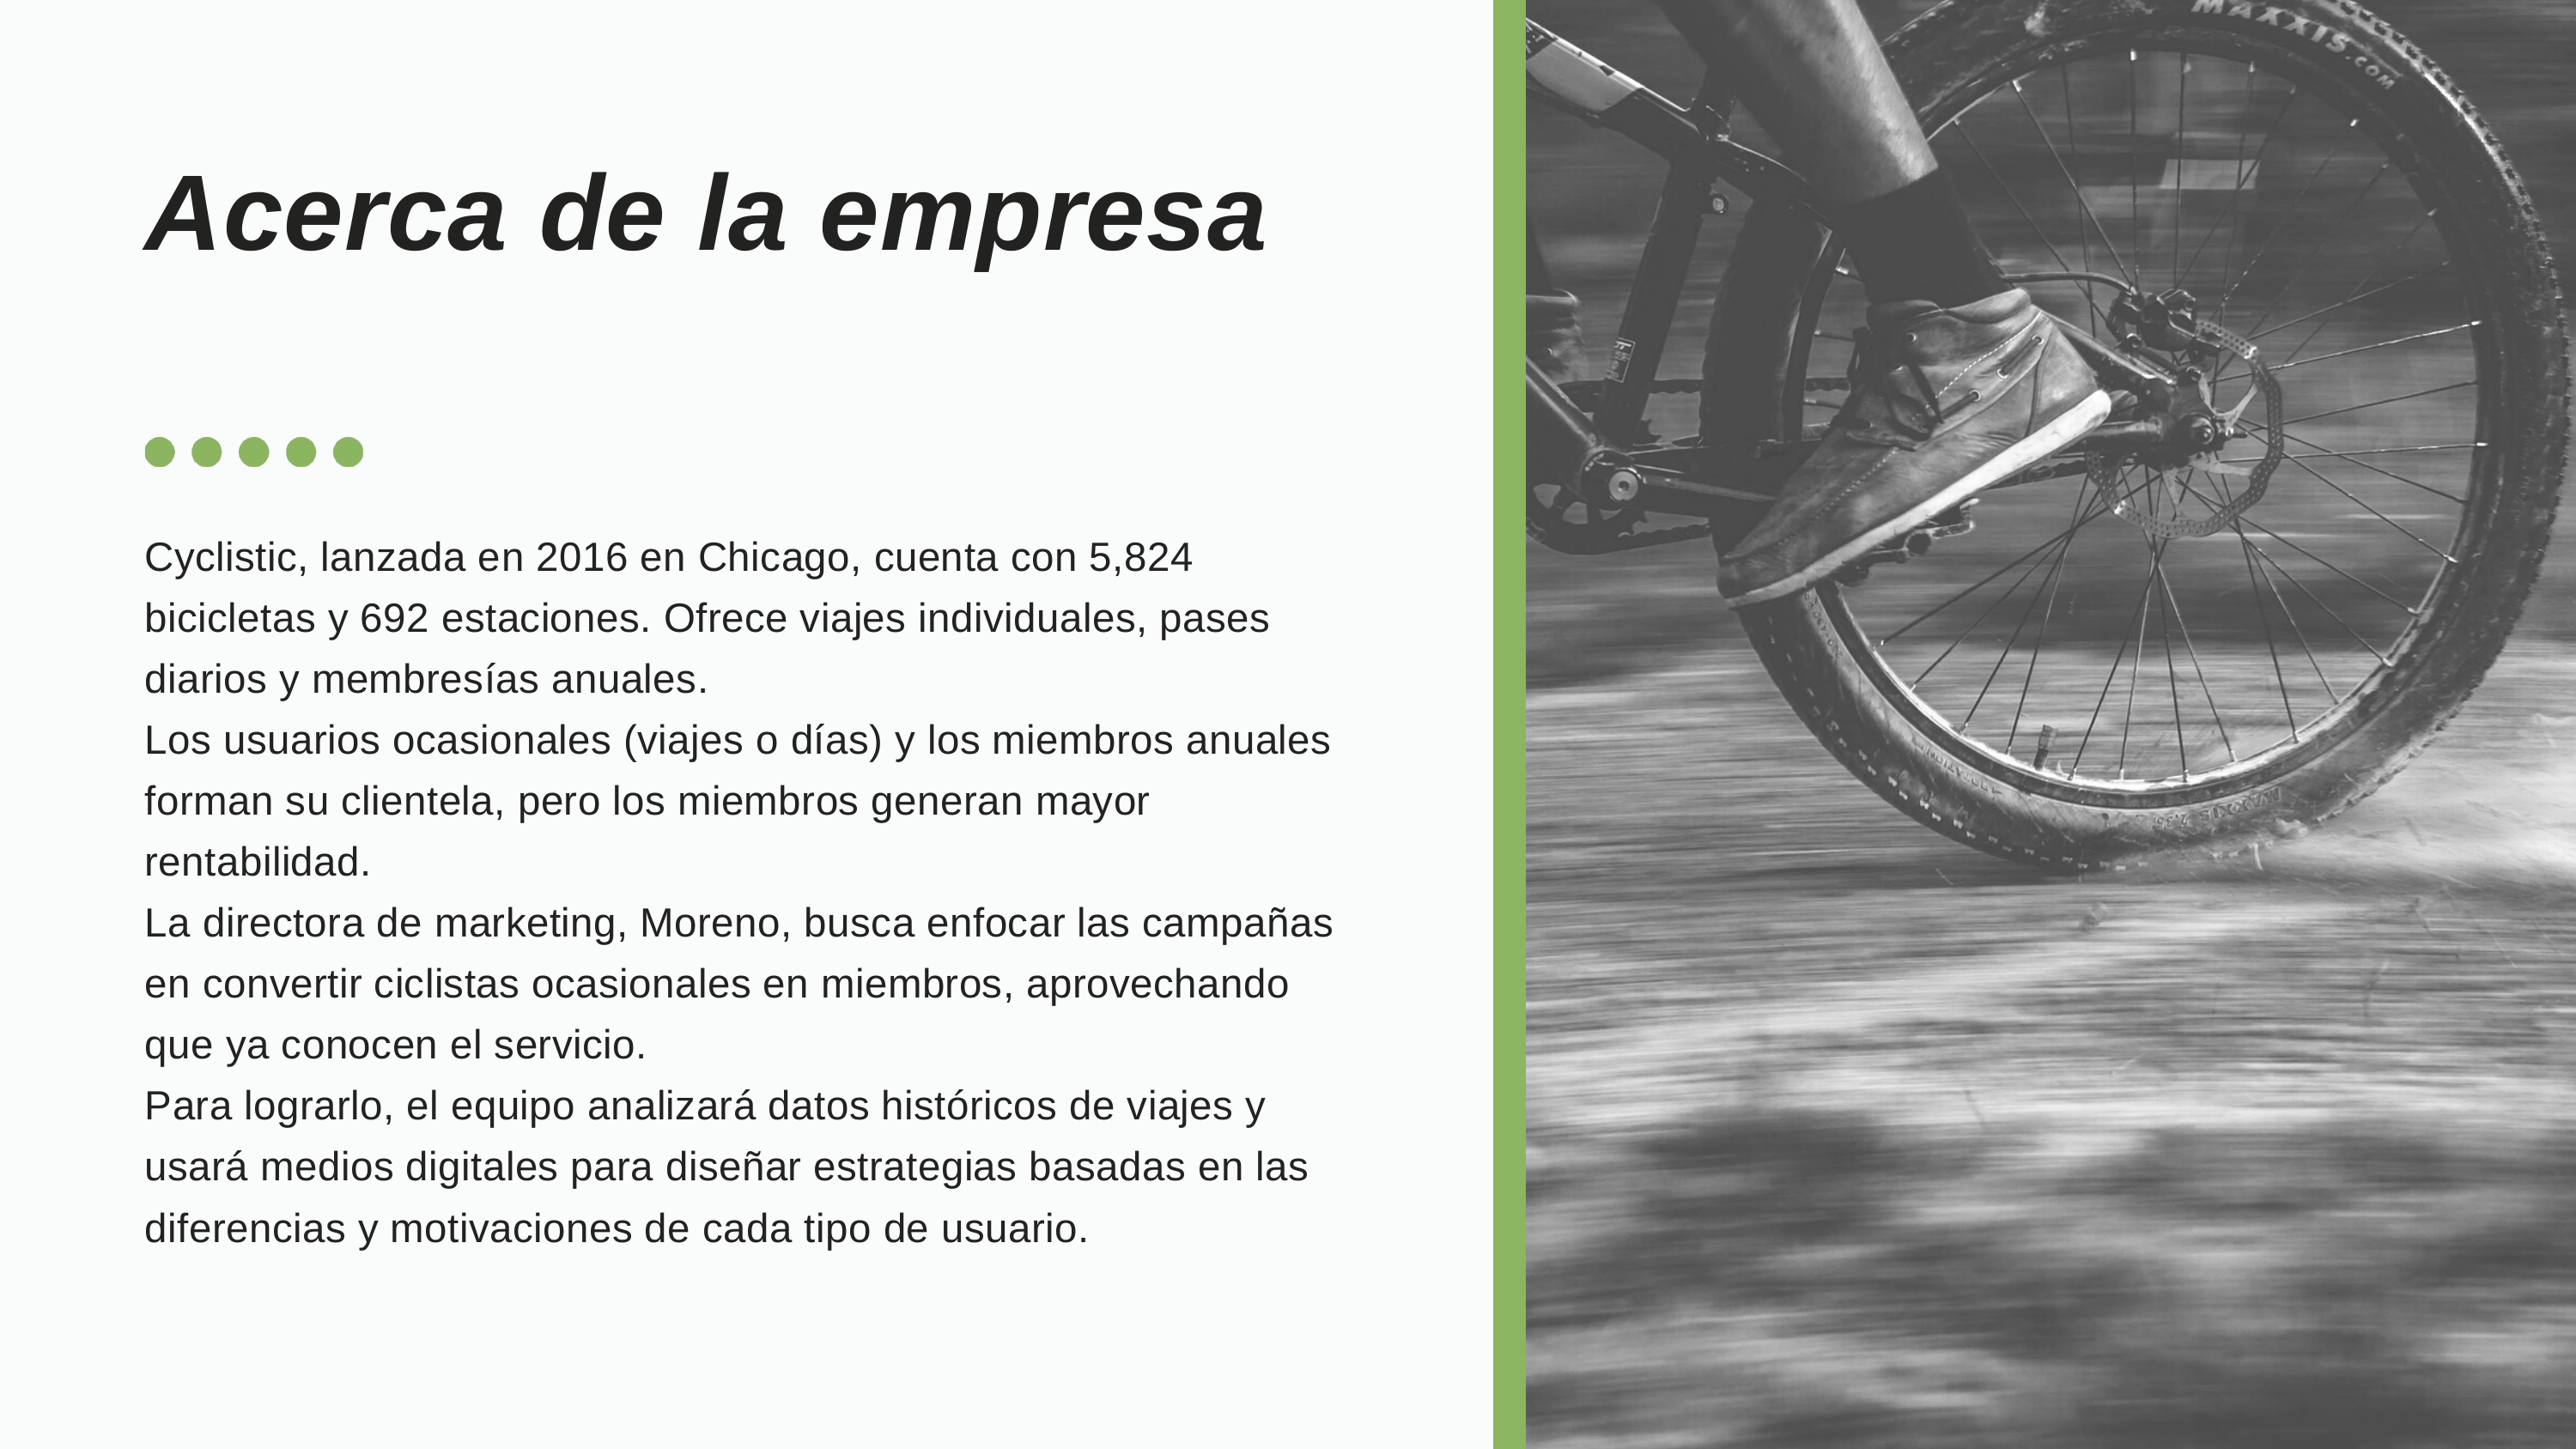

Acerca de la empresa

Cyclistic, lanzada en 2016 en Chicago, cuenta con 5,824 bicicletas y 692 estaciones. Ofrece viajes individuales, pases diarios y membresías anuales.
Los usuarios ocasionales (viajes o días) y los miembros anuales forman su clientela, pero los miembros generan mayor rentabilidad.
La directora de marketing, Moreno, busca enfocar las campañas en convertir ciclistas ocasionales en miembros, aprovechando que ya conocen el servicio.
Para lograrlo, el equipo analizará datos históricos de viajes y usará medios digitales para diseñar estrategias basadas en las diferencias y motivaciones de cada tipo de usuario.